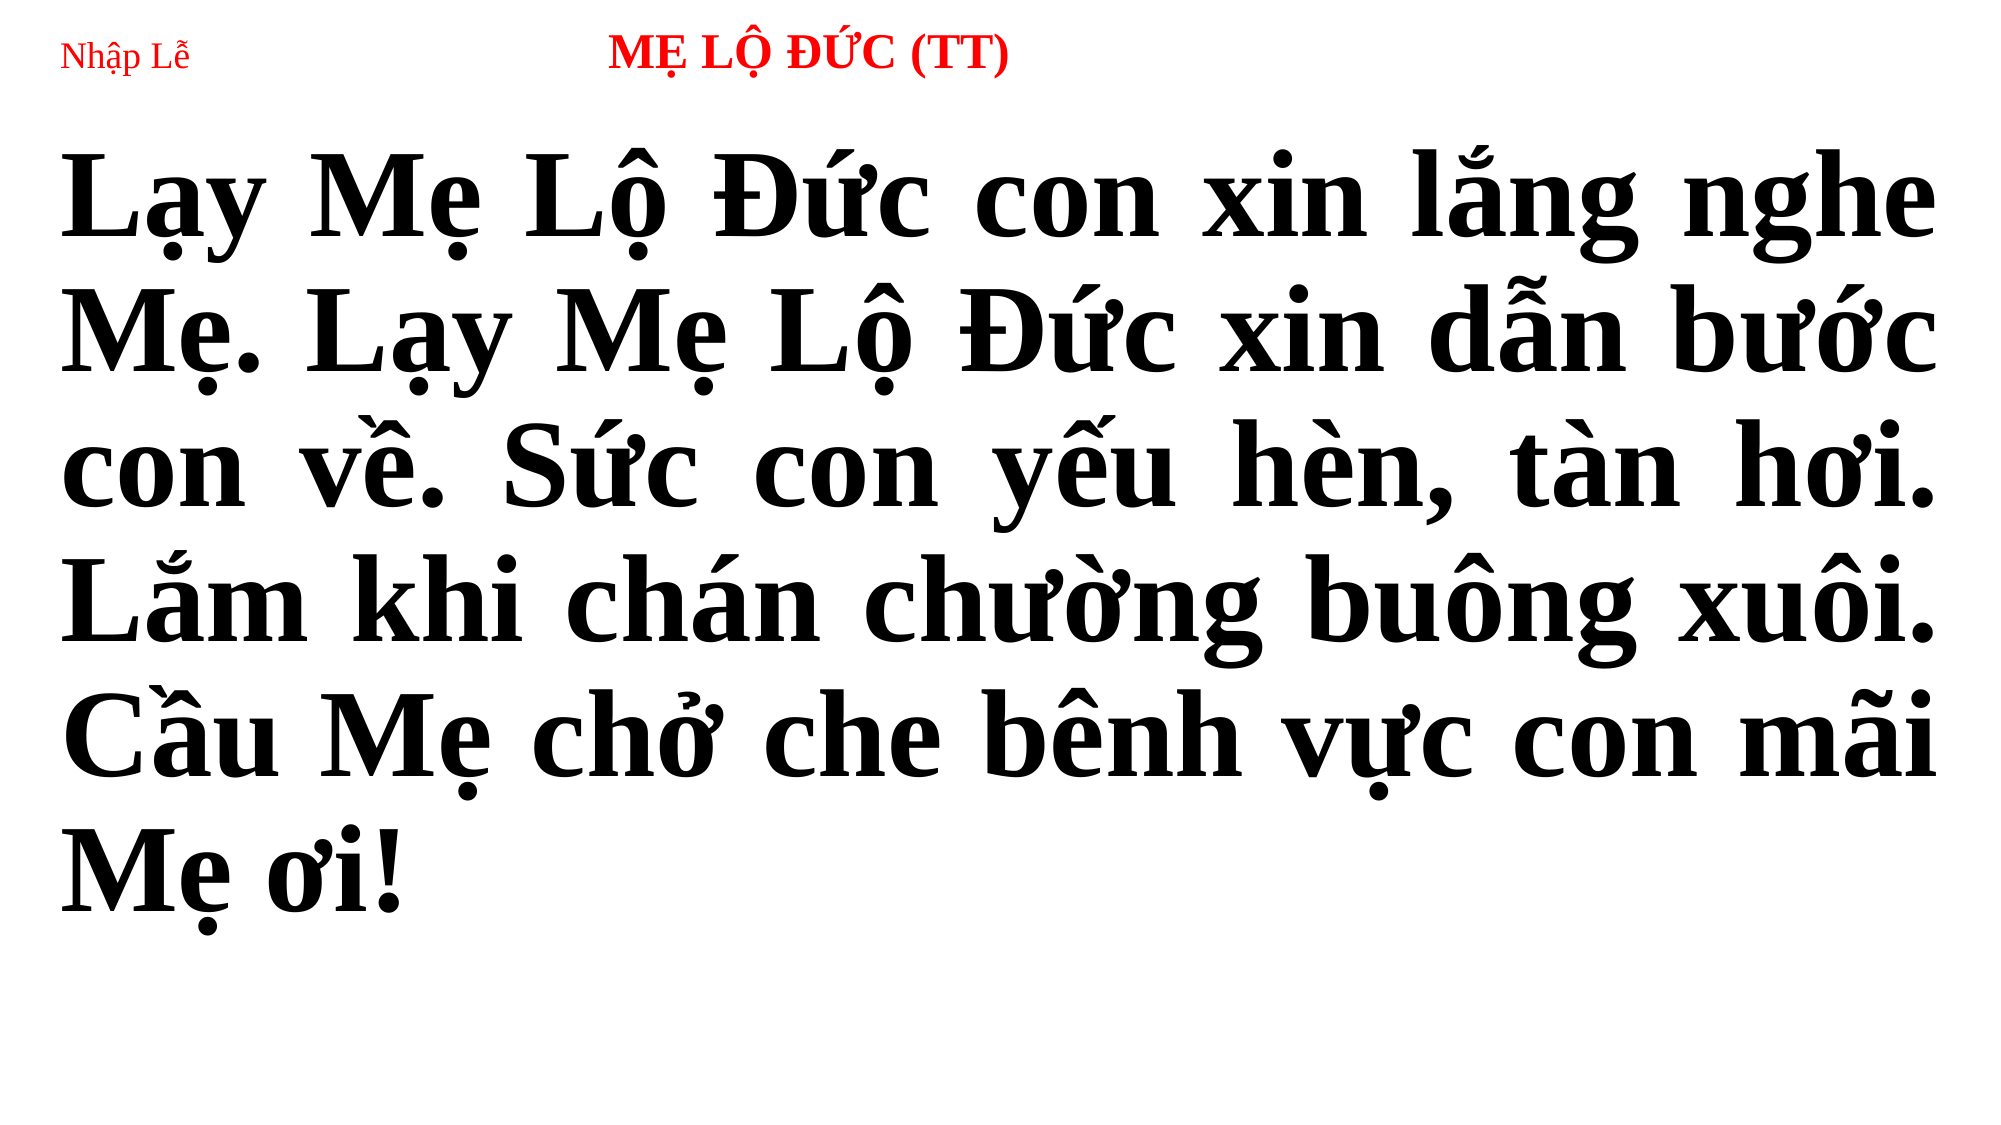

# Nhập Lễ                                            MẸ LỘ ĐỨC (TT)
Lạy Mẹ Lộ Đức con xin lắng nghe Mẹ. Lạy Mẹ Lộ Đức xin dẫn bước con về. Sức con yếu hèn, tàn hơi. Lắm khi chán chường buông xuôi. Cầu Mẹ chở che bênh vực con mãi Mẹ ơi!